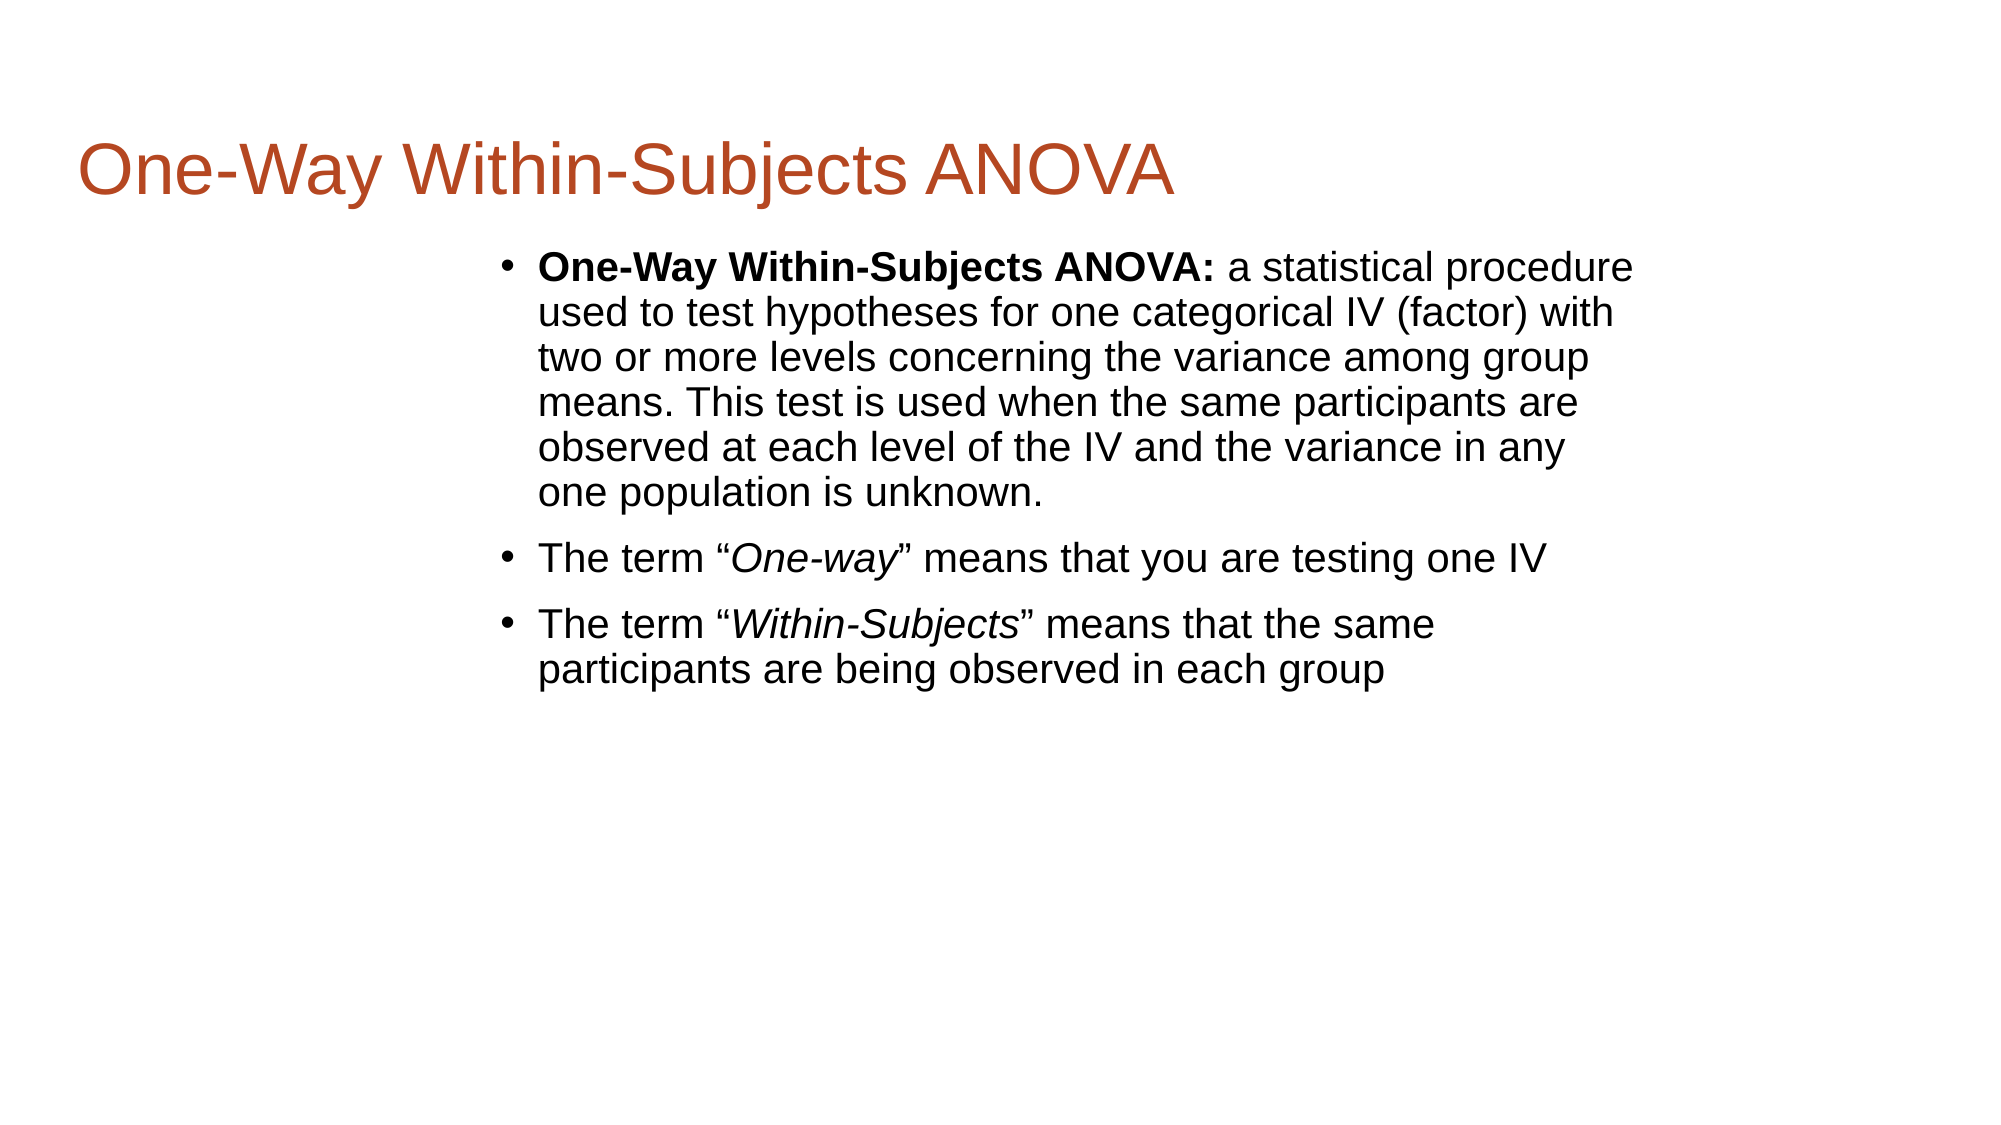

# One-Way Within-Subjects ANOVA
One-Way Within-Subjects ANOVA: a statistical procedure used to test hypotheses for one categorical IV (factor) with two or more levels concerning the variance among group means. This test is used when the same participants are observed at each level of the IV and the variance in any one population is unknown.
The term “One-way” means that you are testing one IV
The term “Within-Subjects” means that the same participants are being observed in each group